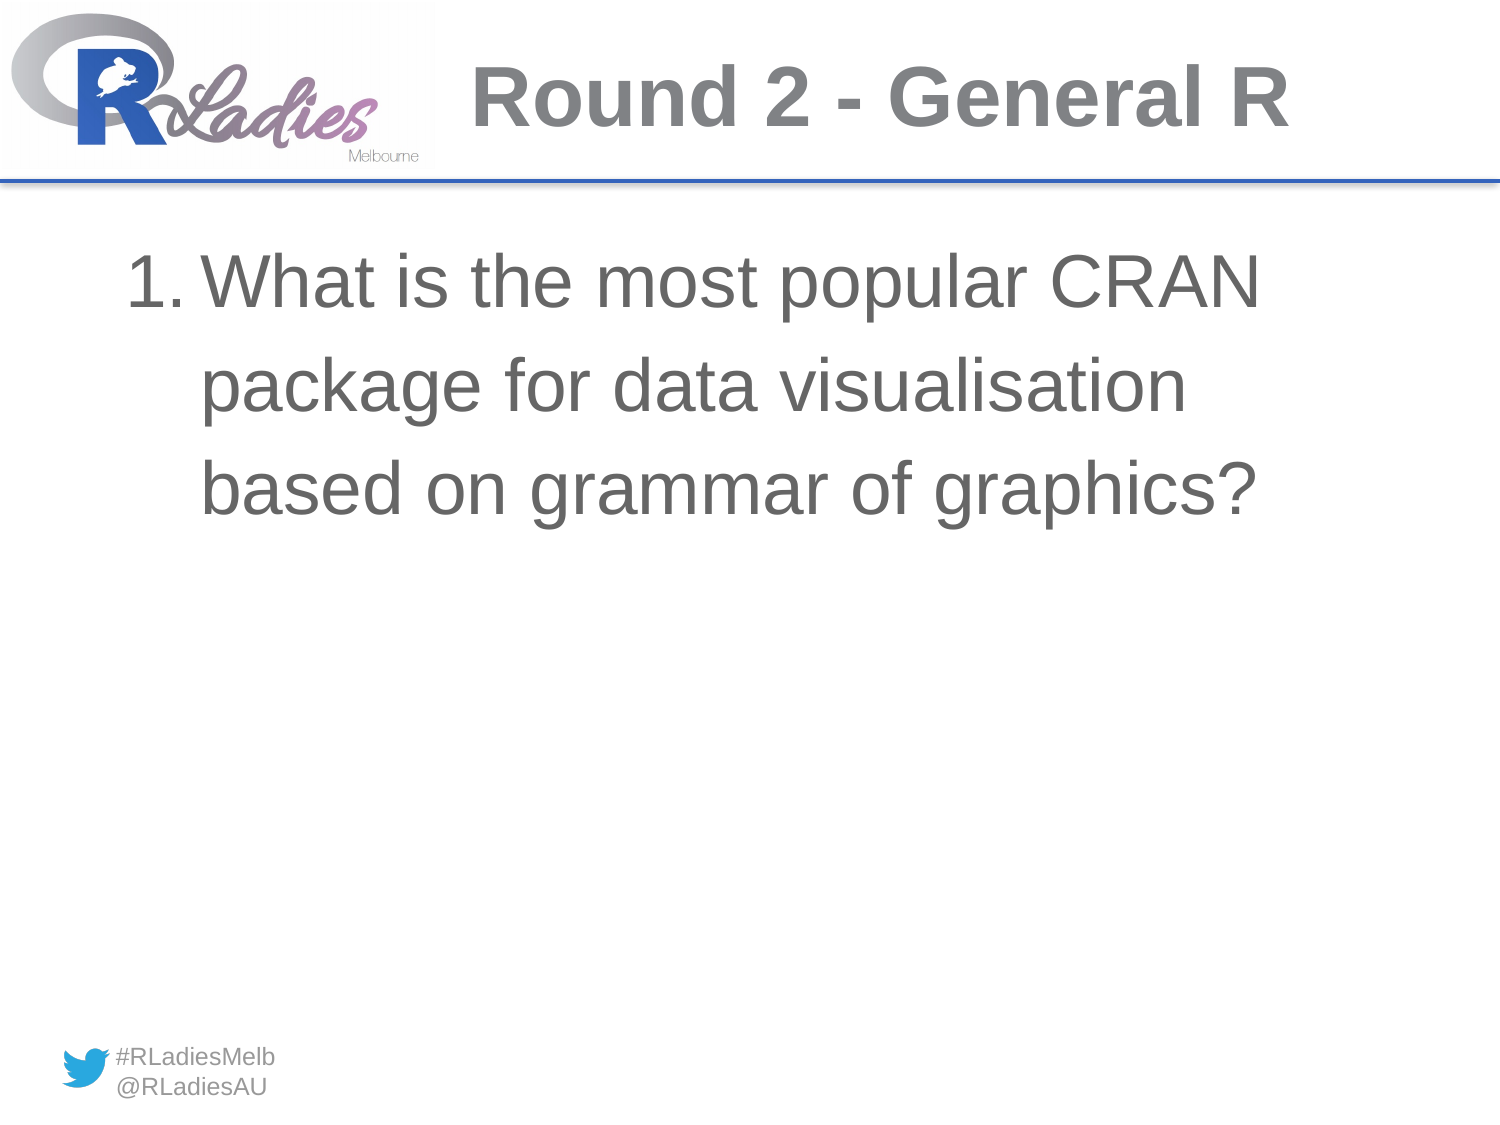

# Round 2 - General R
What is the most popular CRAN package for data visualisation based on grammar of graphics?